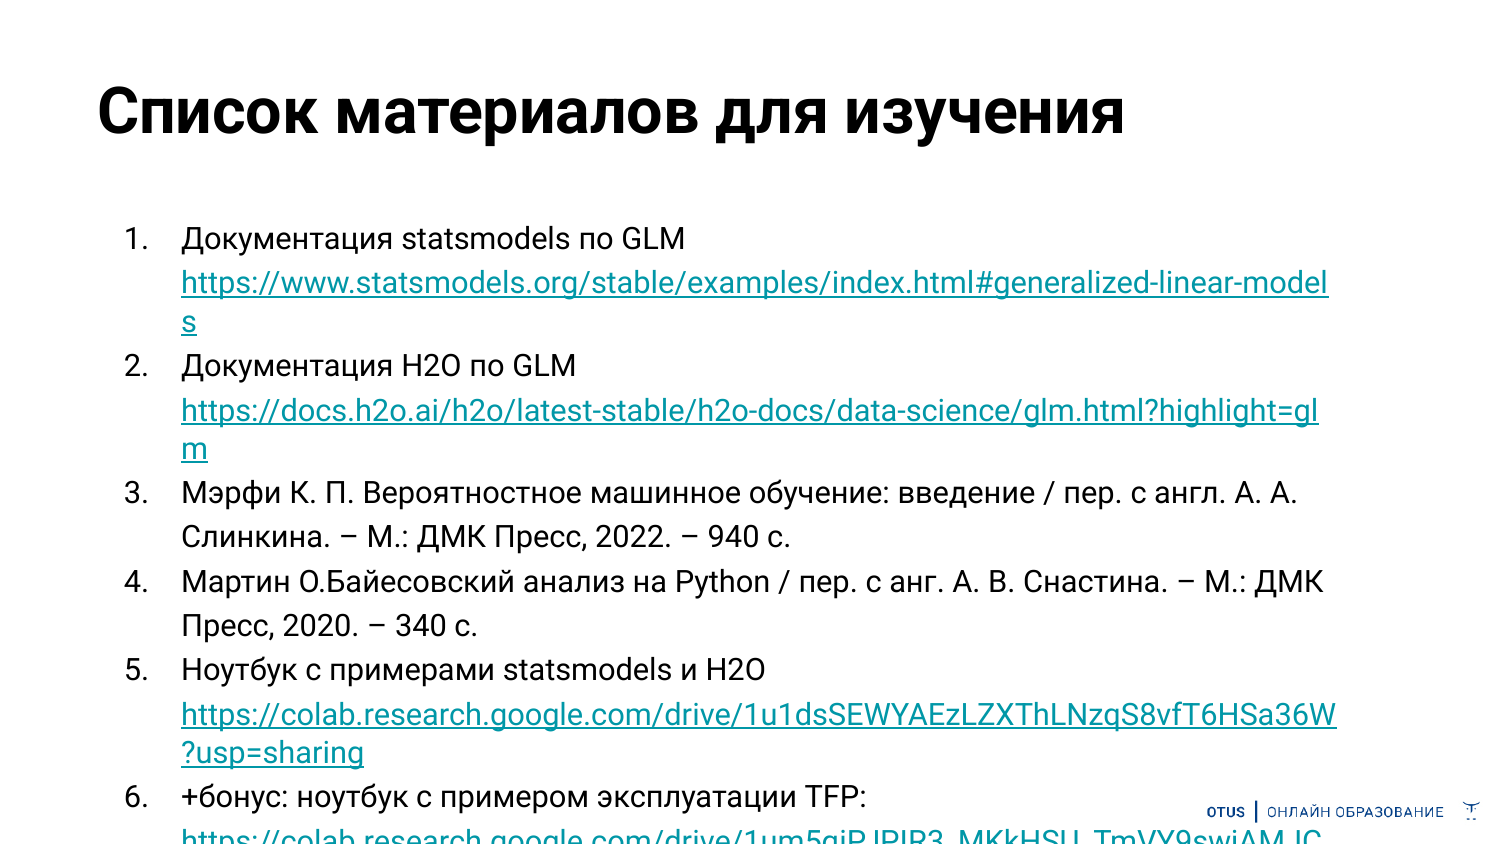

# Список материалов для изучения
Документация statsmodels по GLM https://www.statsmodels.org/stable/examples/index.html#generalized-linear-models
Документация H2O по GLM https://docs.h2o.ai/h2o/latest-stable/h2o-docs/data-science/glm.html?highlight=glm
Мэрфи К. П. Вероятностное машинное обучение: введение / пер. с англ. А. А. Слинкина. – М.: ДМК Пресс, 2022. – 940 с.
Мартин О.Байесовский анализ на Python / пер. с анг. А. В. Снастина. – М.: ДМК Пресс, 2020. – 340 с.
Ноутбук с примерами statsmodels и H2O https://colab.research.google.com/drive/1u1dsSEWYAEzLZXThLNzqS8vfT6HSa36W?usp=sharing
+бонус: ноутбук с примером эксплуатации TFP: https://colab.research.google.com/drive/1um5qiPJPIR3_MKkHSU_TmVY9swjAMJCy?usp=sharing